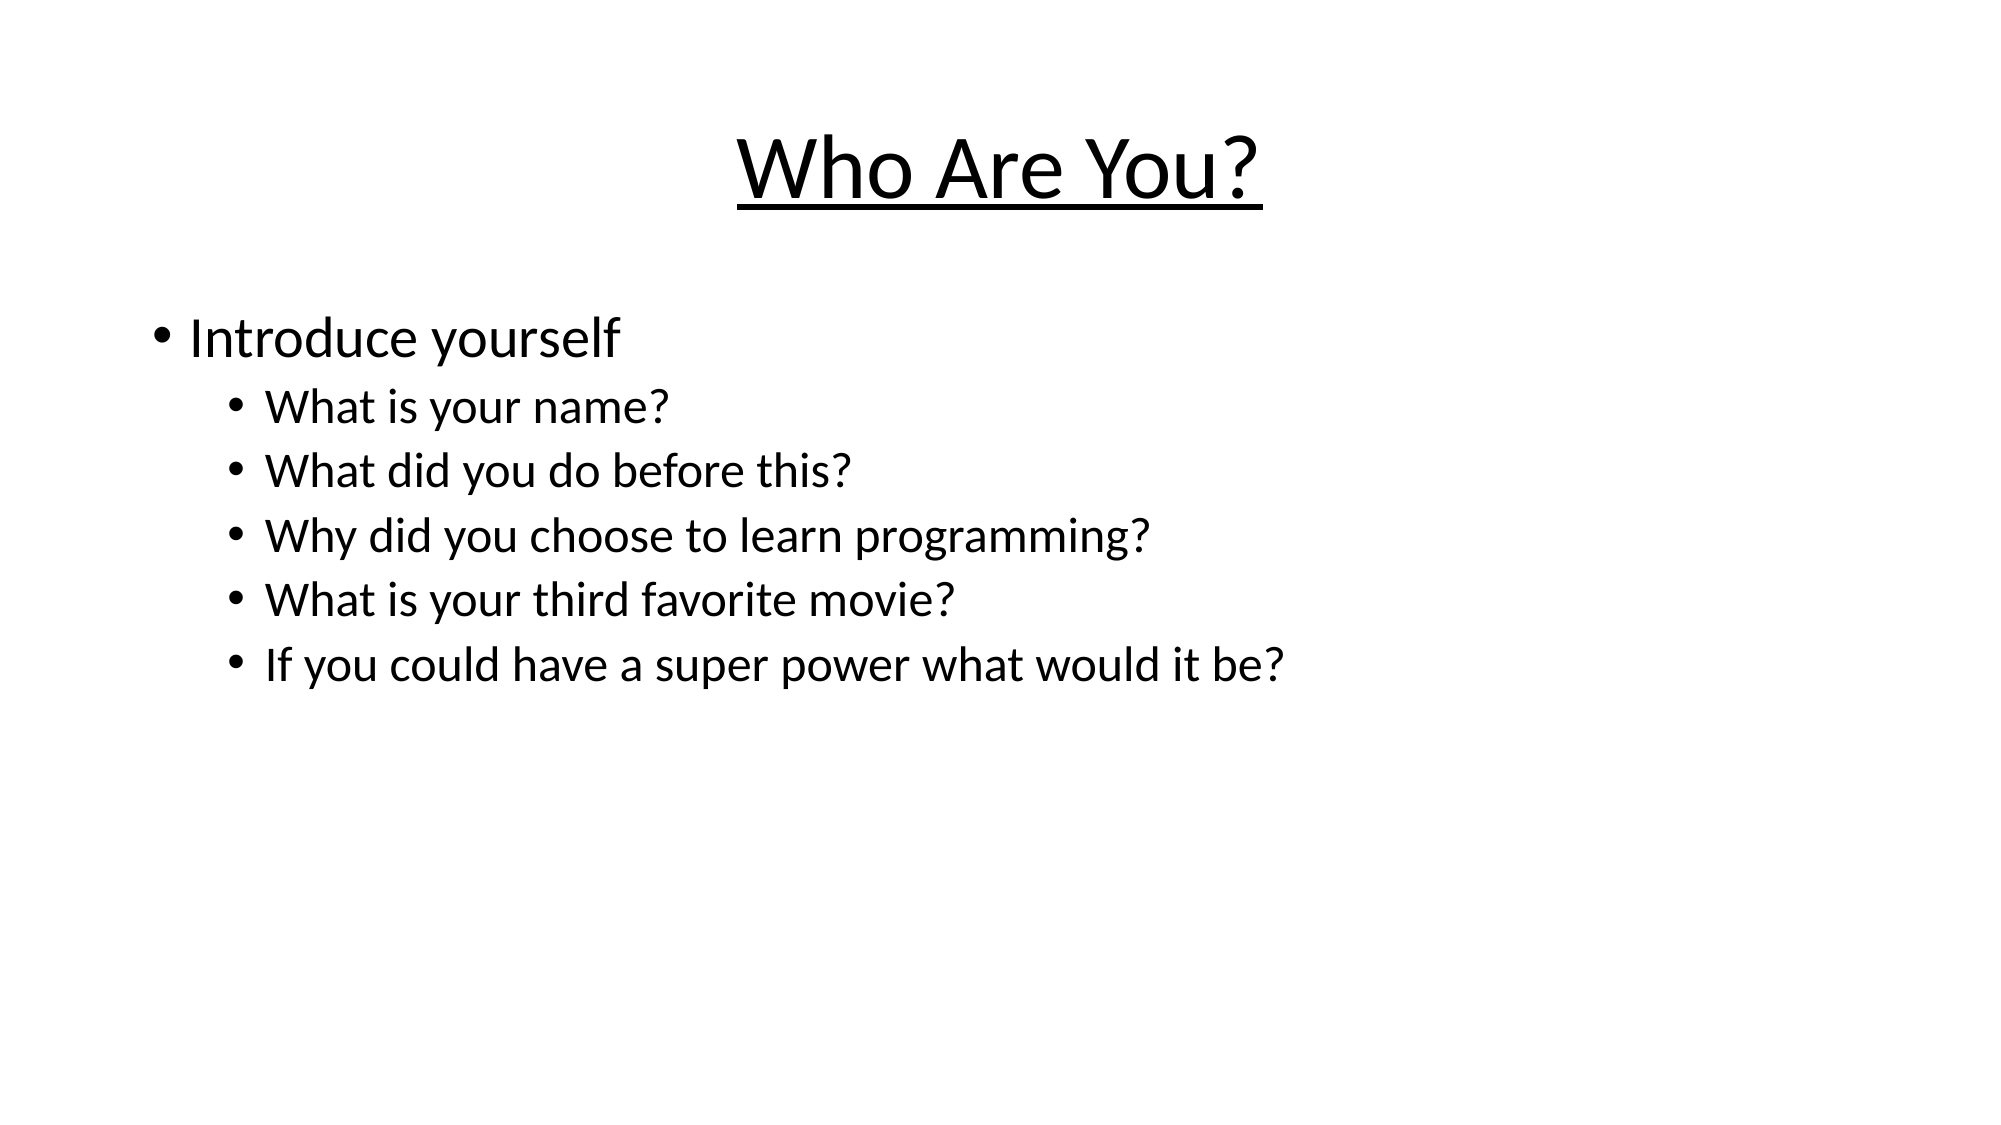

# Who Are You?
Introduce yourself
What is your name?
What did you do before this?
Why did you choose to learn programming?
What is your third favorite movie?
If you could have a super power what would it be?